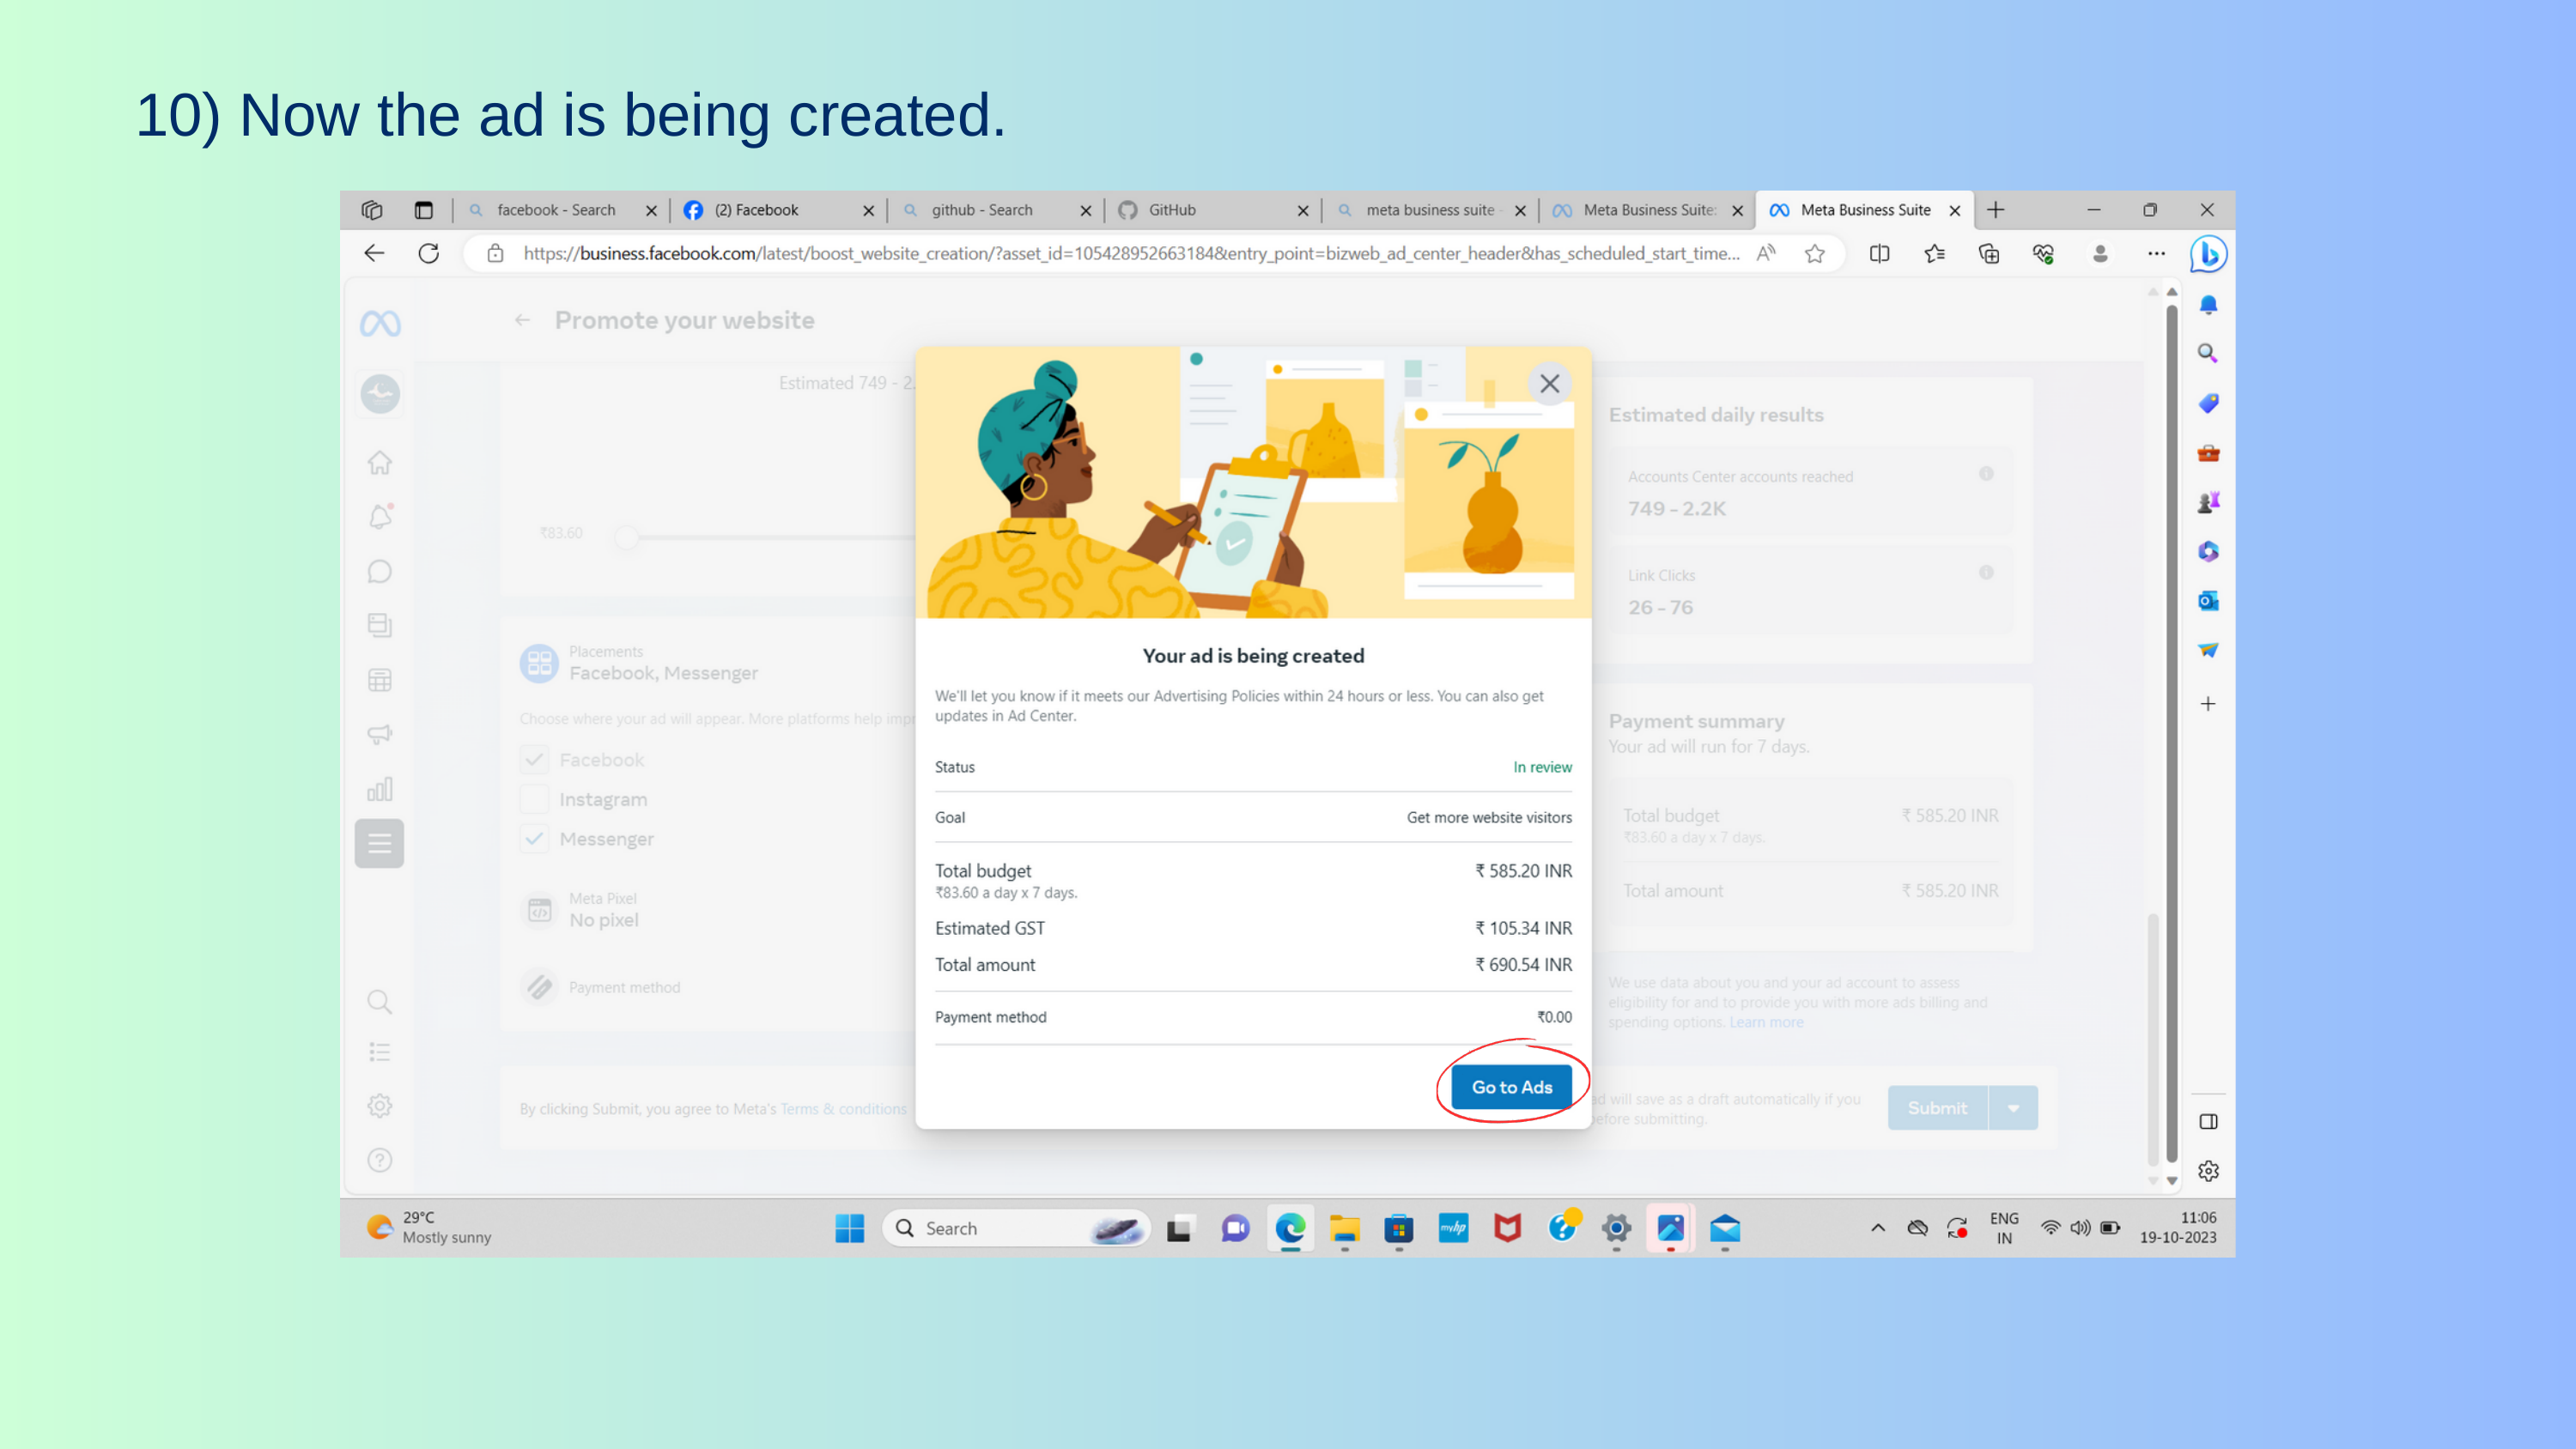

10) Now the ad is being created.